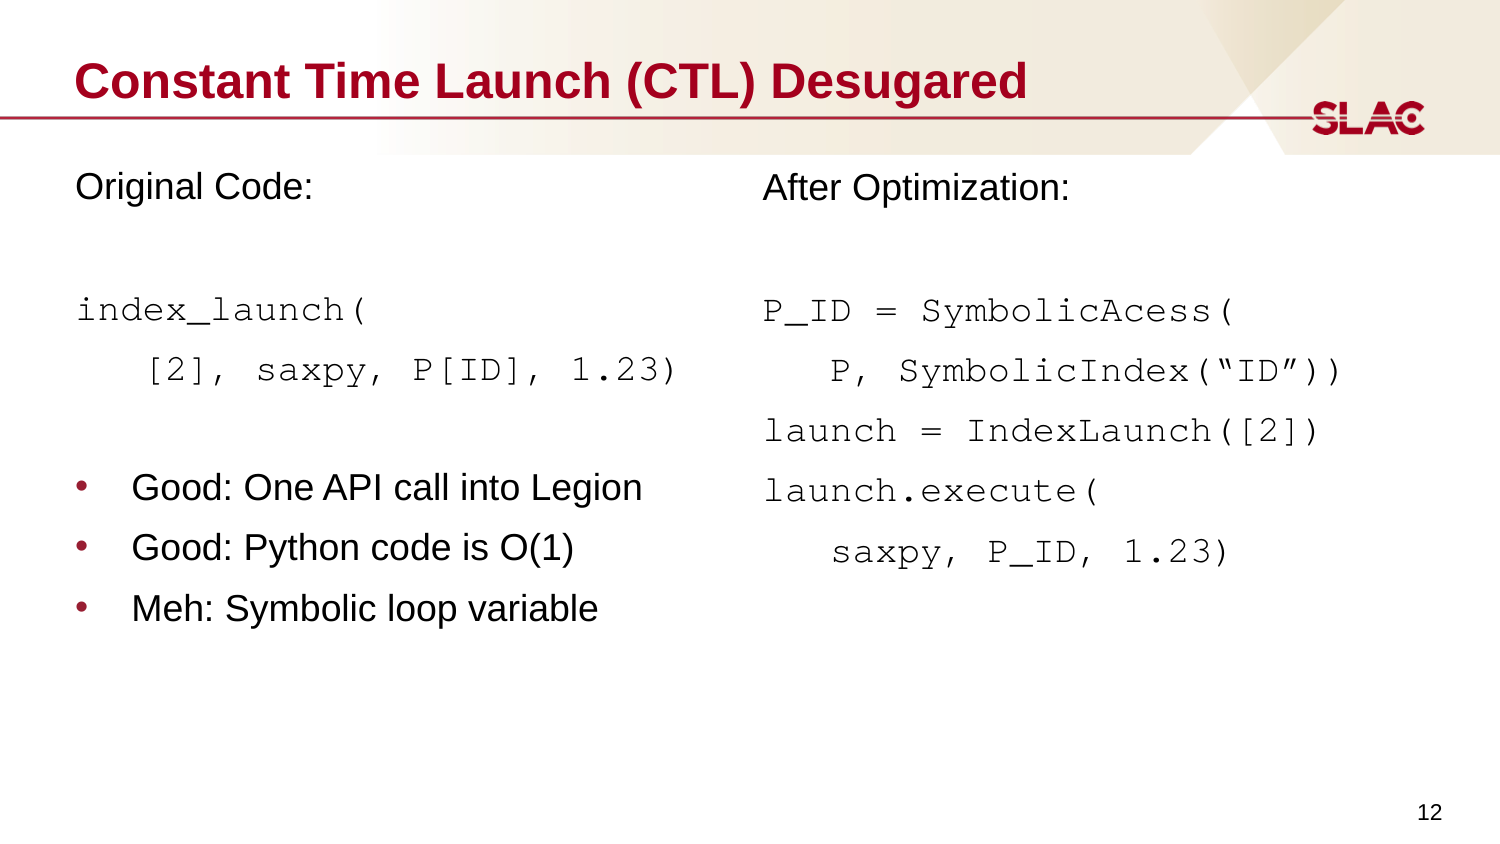

# Constant Time Launch (CTL) Desugared
Original Code:

index_launch(
   [2], saxpy, P[ID], 1.23)

Good: One API call into Legion
Good: Python code is O(1)
Meh: Symbolic loop variable
After Optimization:

P_ID = SymbolicAcess(
   P, SymbolicIndex(“ID”))
launch = IndexLaunch([2])
launch.execute(
   saxpy, P_ID, 1.23)
12